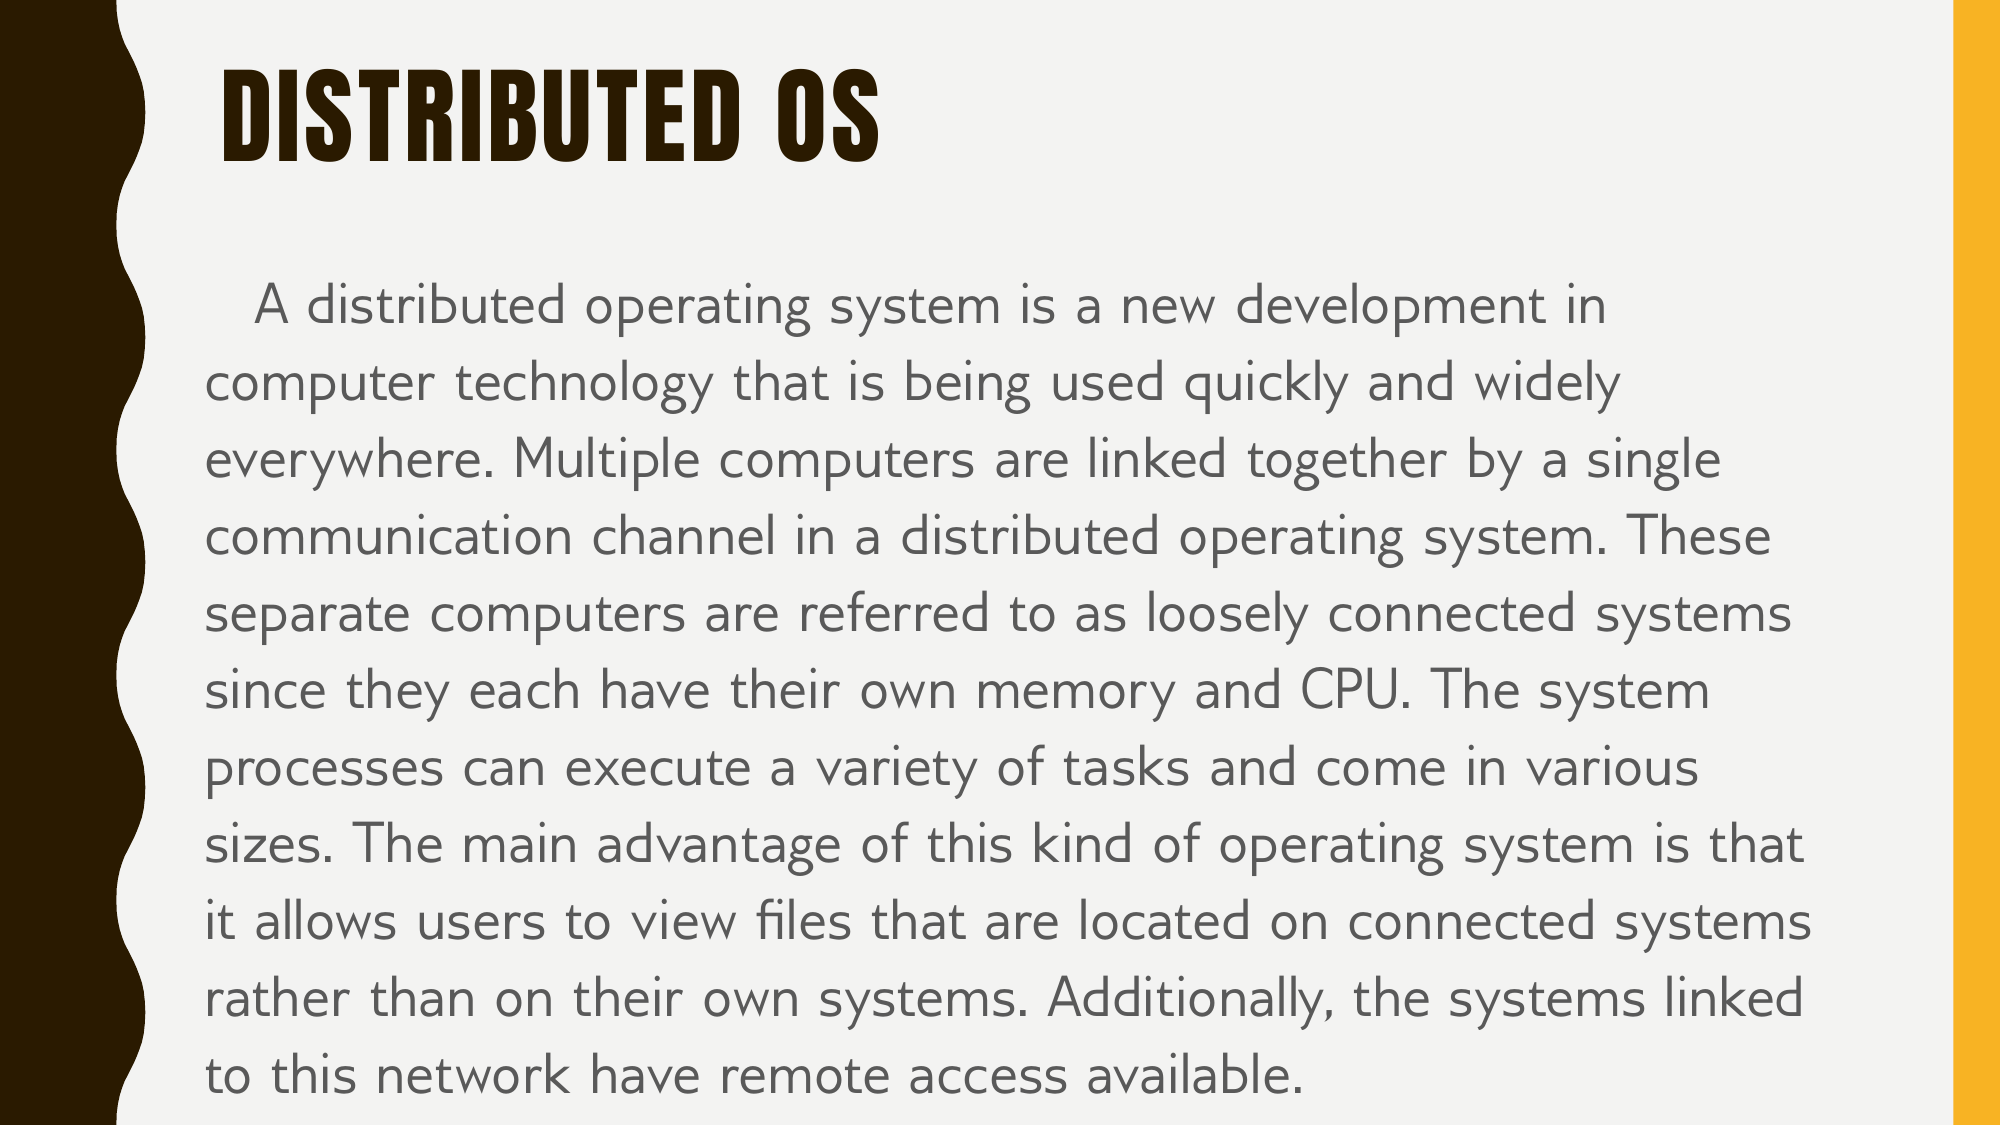

# Distributed OS
     A distributed operating system is a new development in computer technology that is being used quickly and widely everywhere. Multiple computers are linked together by a single communication channel in a distributed operating system. These separate computers are referred to as loosely connected systems since they each have their own memory and CPU. The system processes can execute a variety of tasks and come in various sizes. The main advantage of this kind of operating system is that it allows users to view files that are located on connected systems rather than on their own systems. Additionally, the systems linked to this network have remote access available.